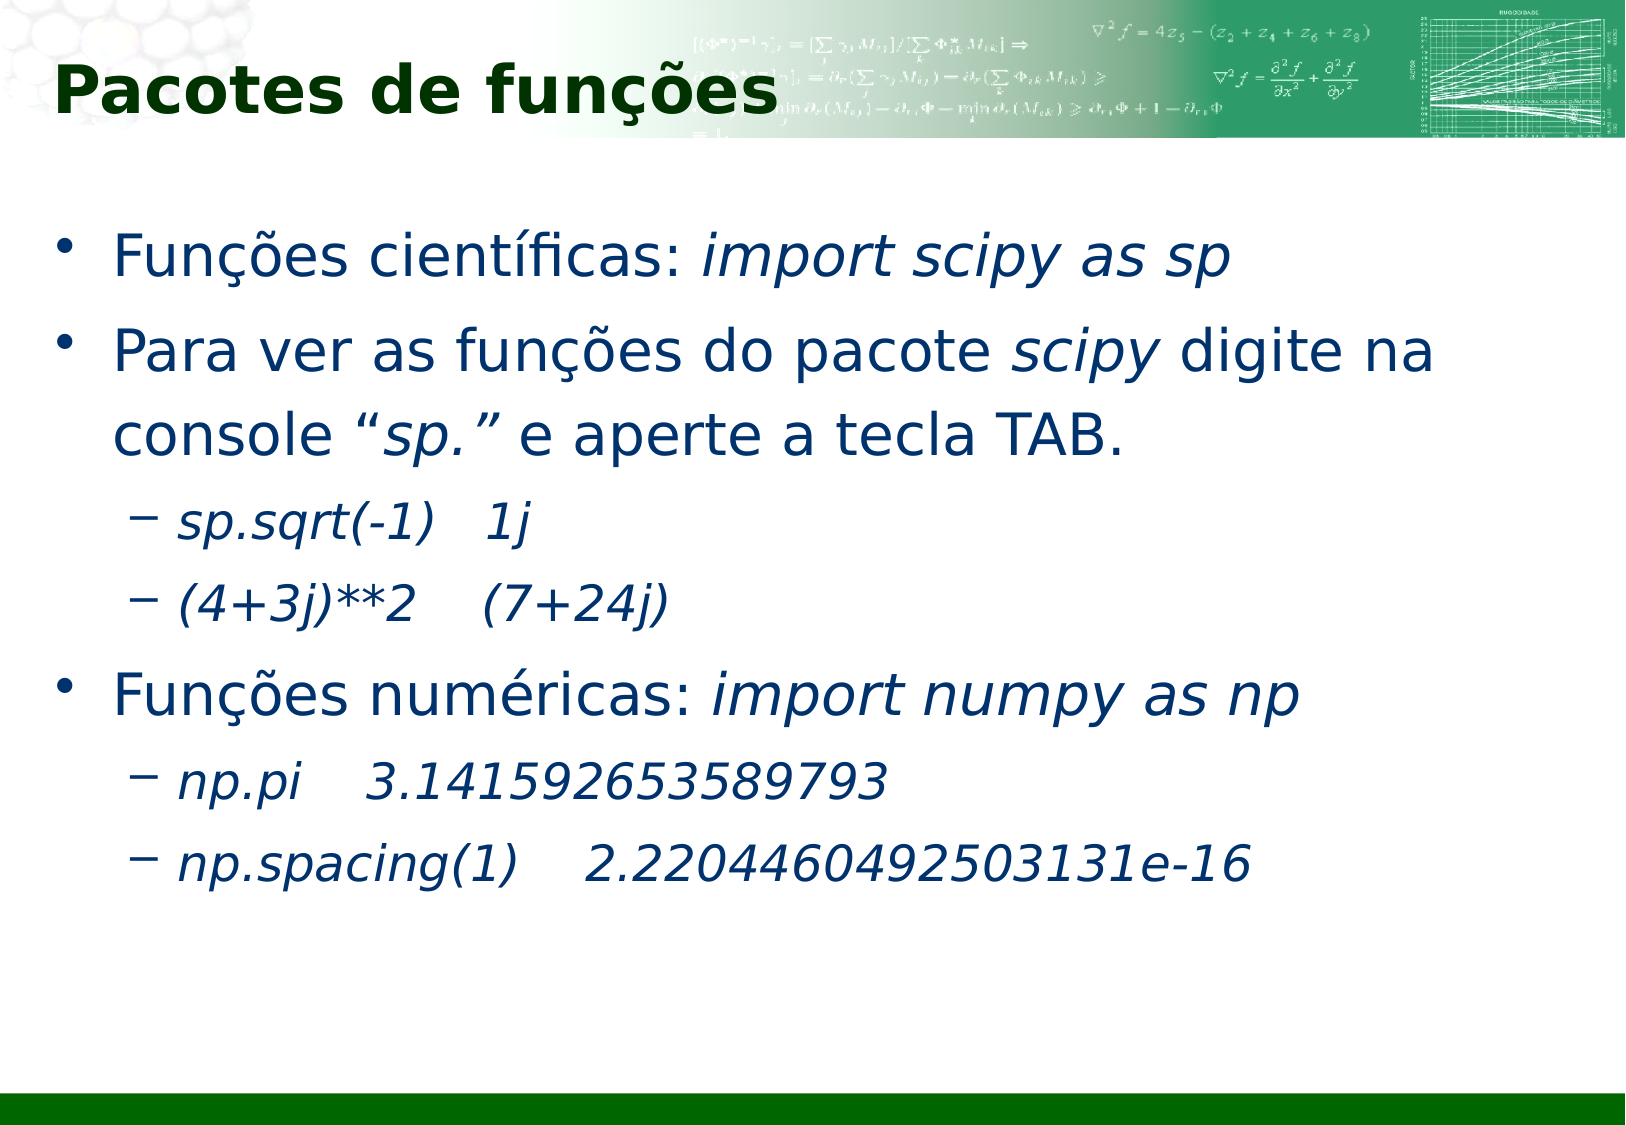

# Pacotes de funções
Funções científicas: import scipy as sp
Para ver as funções do pacote scipy digite na console “sp.” e aperte a tecla TAB.
sp.sqrt(-1)   1j
(4+3j)**2    (7+24j)
Funções numéricas: import numpy as np
np.pi    3.141592653589793
np.spacing(1)    2.2204460492503131e-16